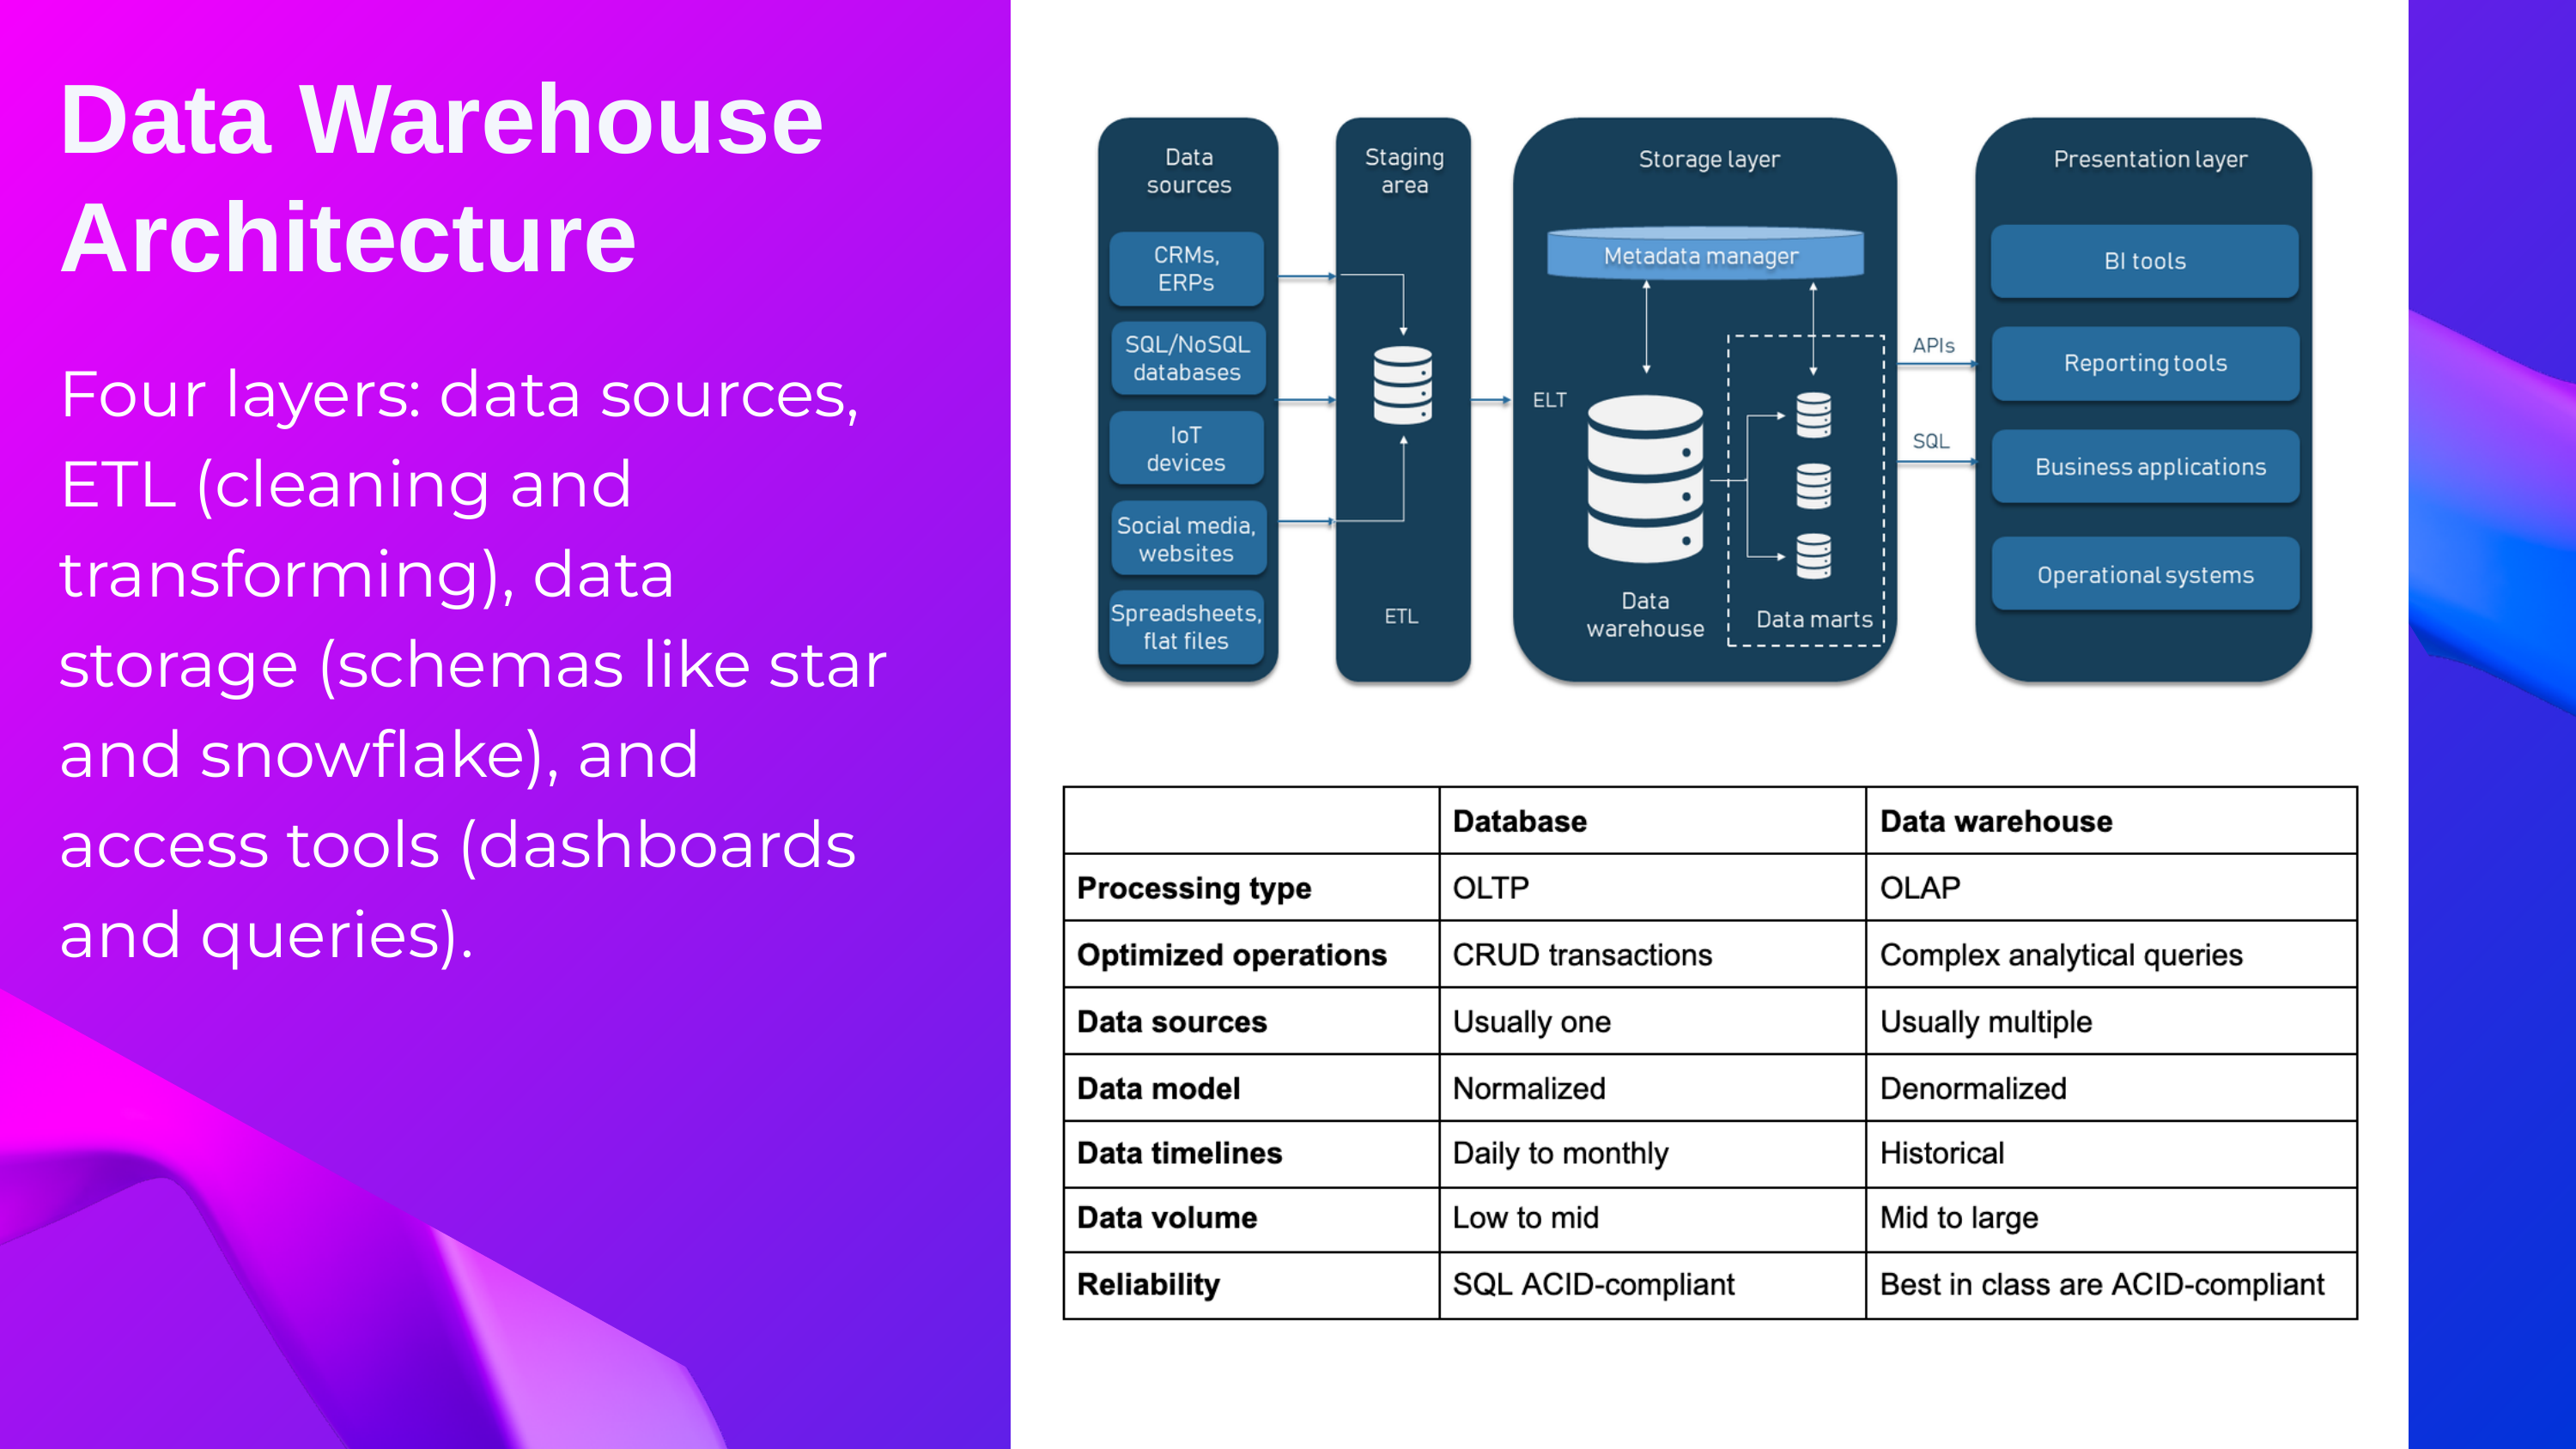

Data Warehouse Architecture

Four layers: data sources, ETL (cleaning and transforming), data storage (schemas like star and snowflake), and access tools (dashboards and queries).